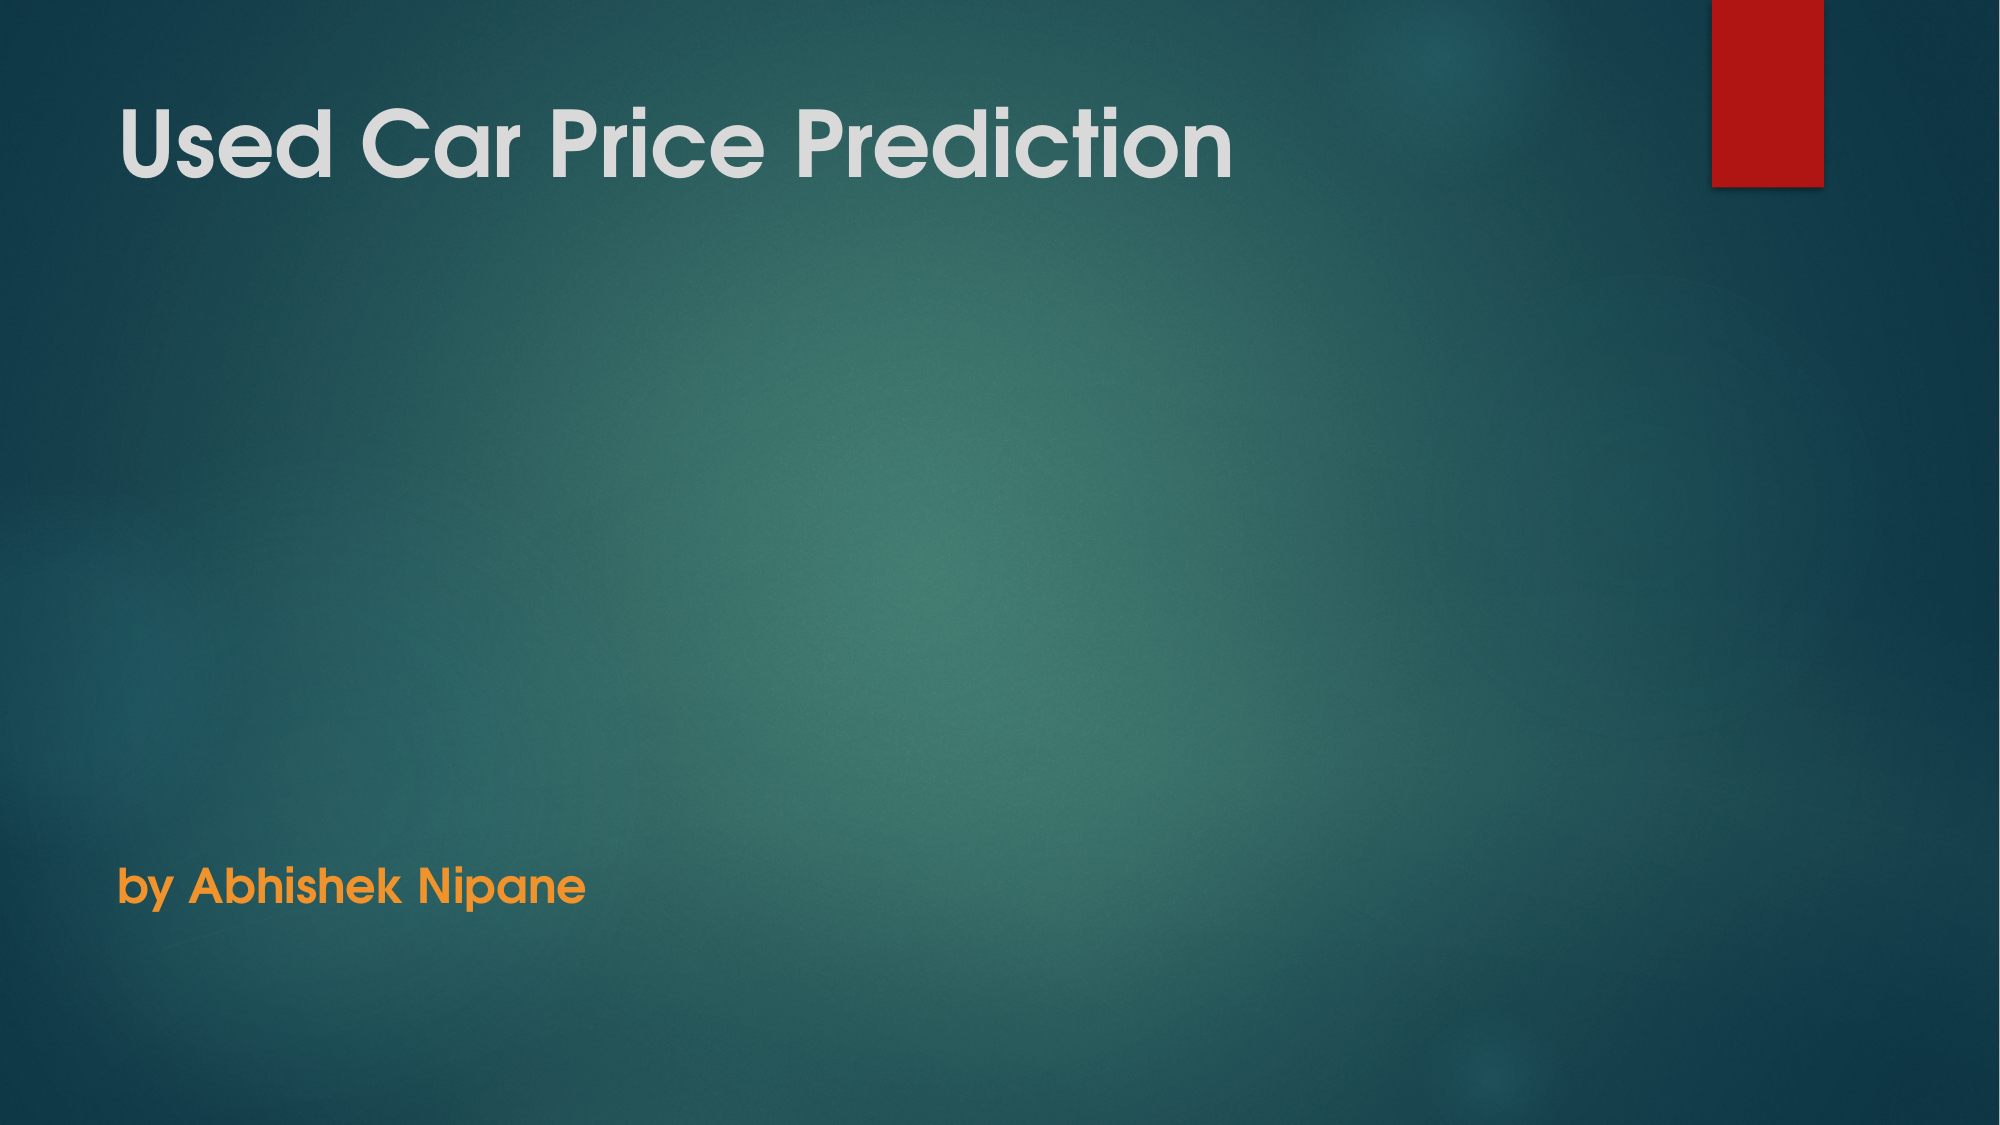

# Used Car Price Prediction by Abhishek Nipane